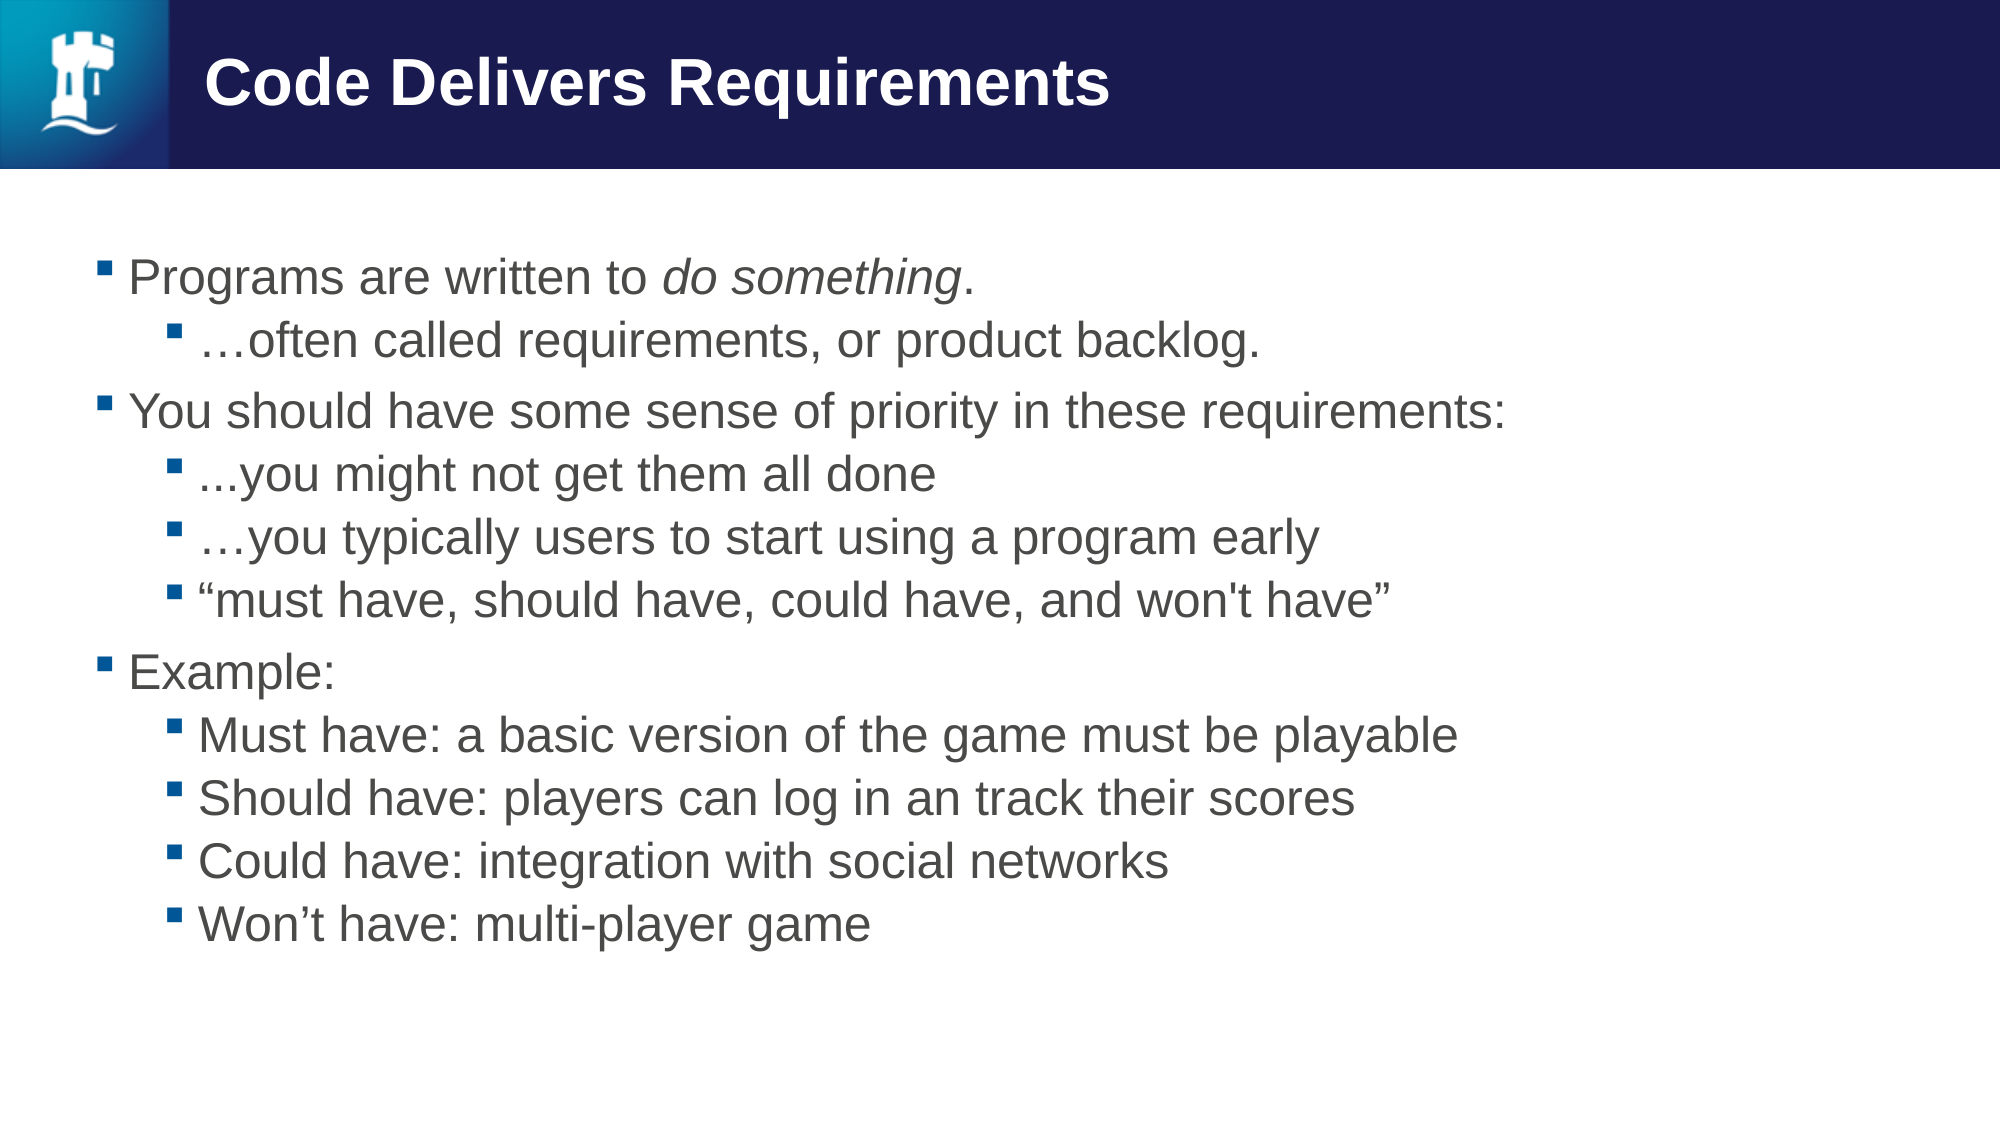

# Code Delivers Requirements
Programs are written to do something.
…often called requirements, or product backlog.
You should have some sense of priority in these requirements:
...you might not get them all done
…you typically users to start using a program early
“must have, should have, could have, and won't have”
Example:
Must have: a basic version of the game must be playable
Should have: players can log in an track their scores
Could have: integration with social networks
Won’t have: multi-player game